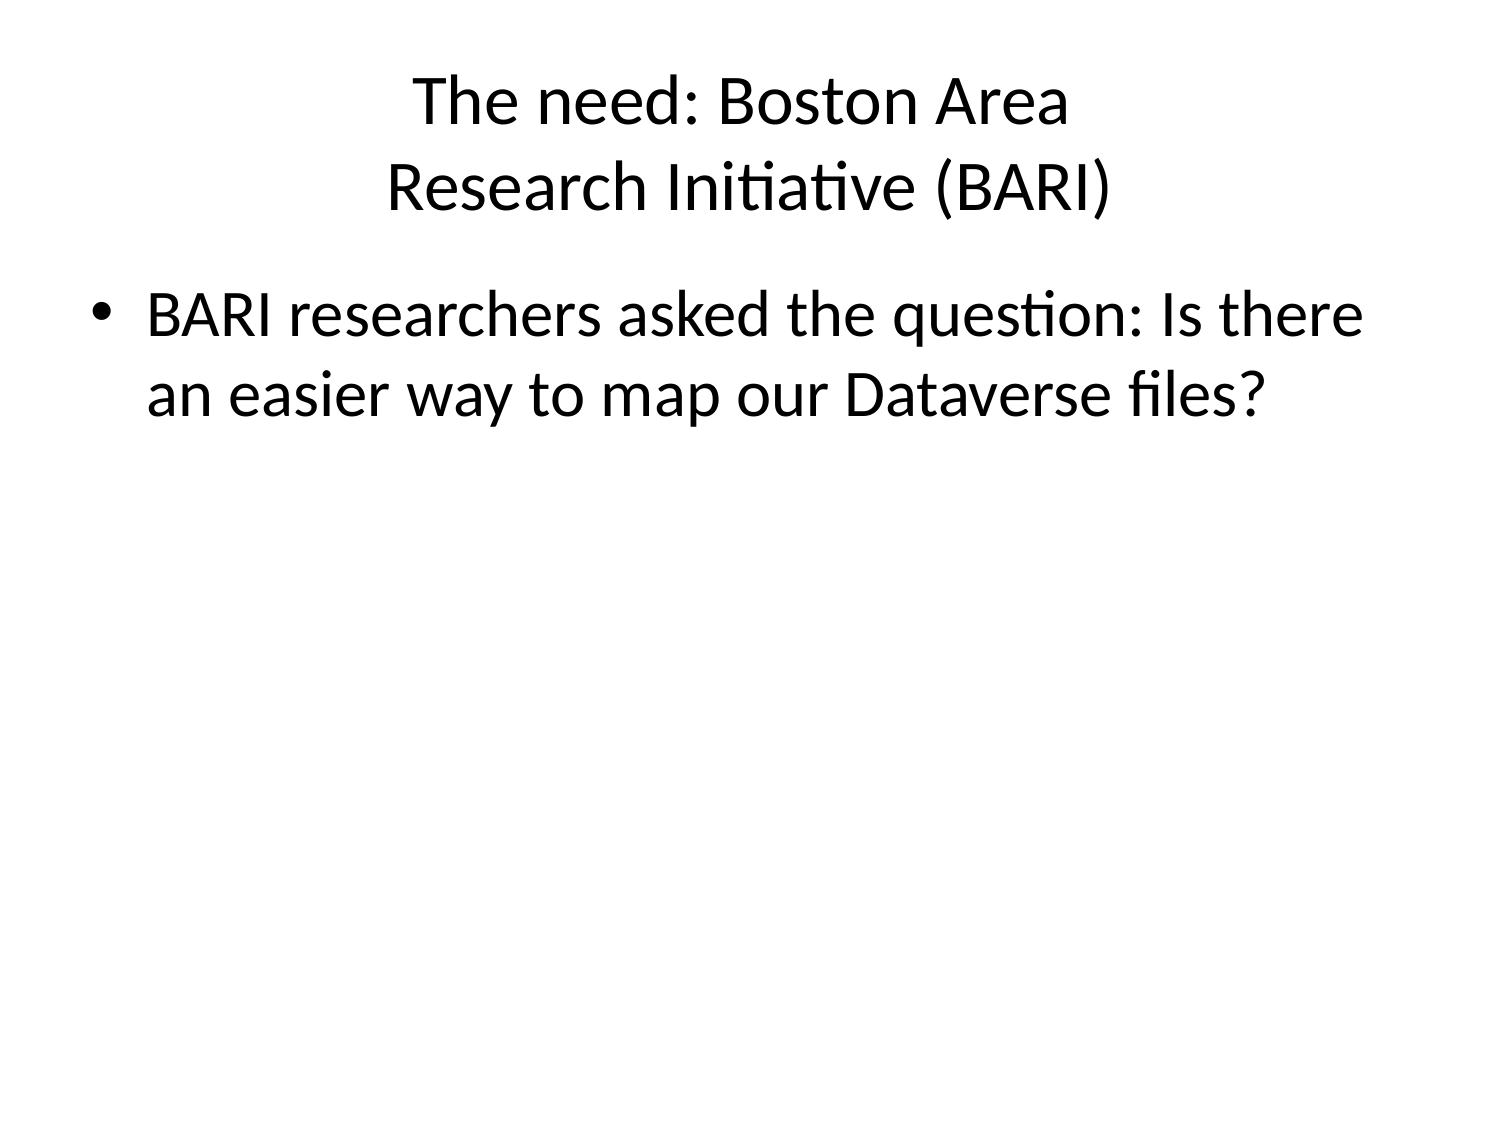

# The need: Boston Area Research Initiative (BARI)
BARI researchers asked the question: Is there an easier way to map our Dataverse files?